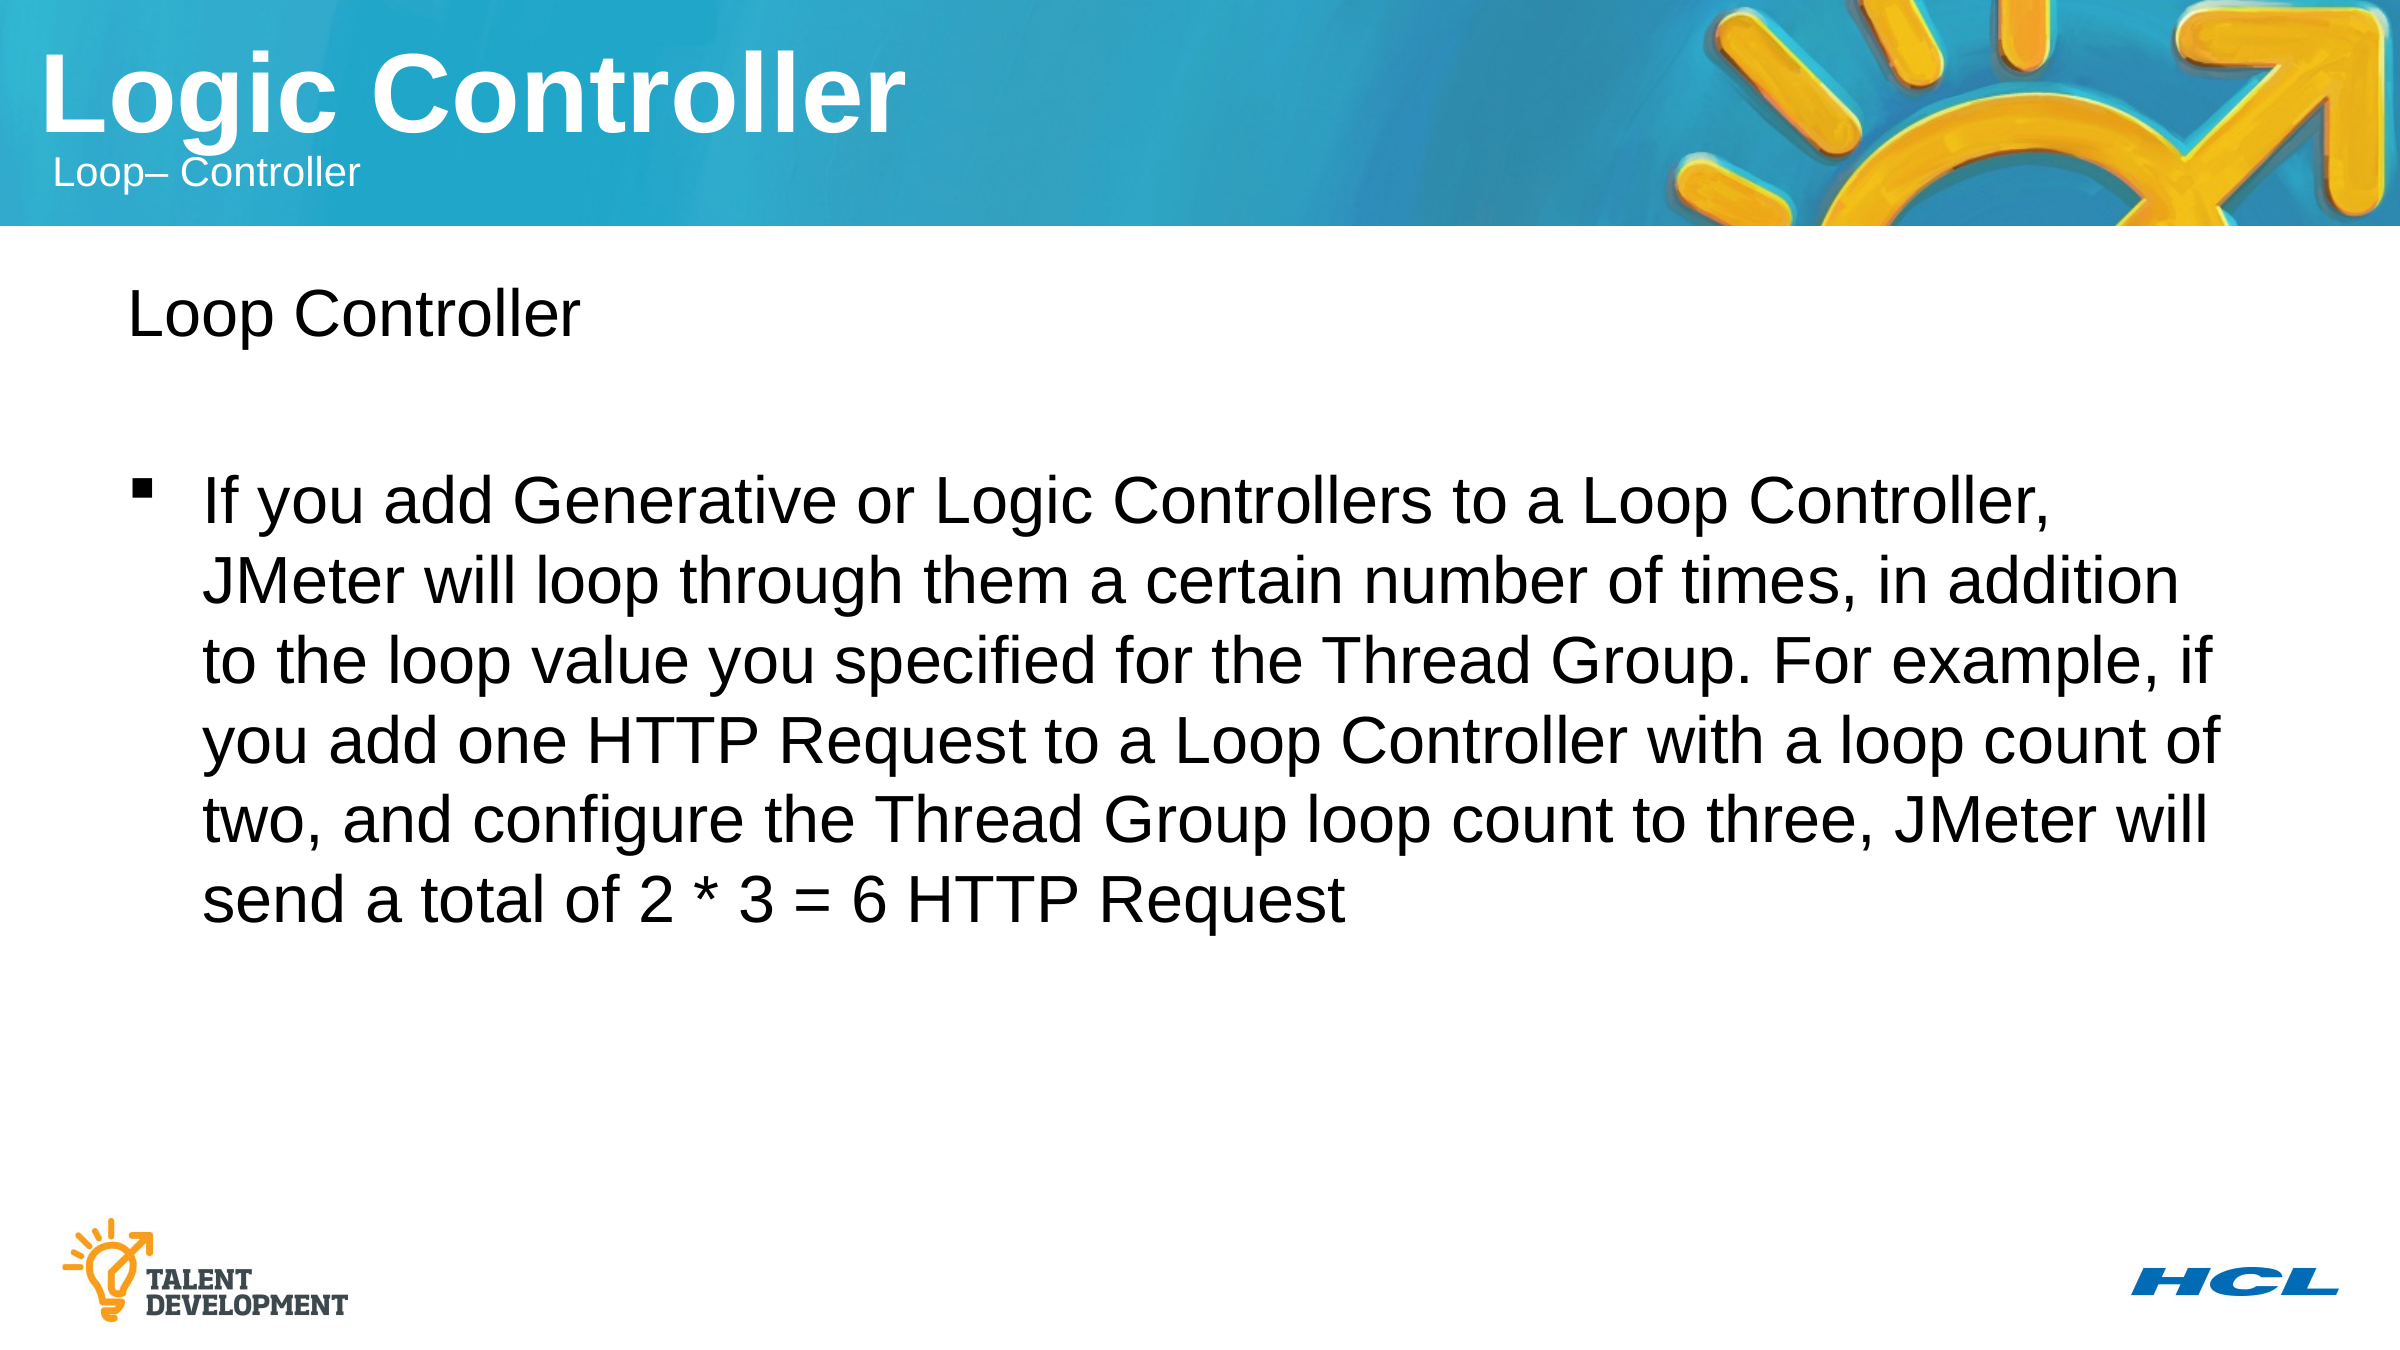

Logic Controller
Loop– Controller
Loop Controller

If you add Generative or Logic Controllers to a Loop Controller, JMeter will loop through them a certain number of times, in addition to the loop value you specified for the Thread Group. For example, if you add one HTTP Request to a Loop Controller with a loop count of two, and configure the Thread Group loop count to three, JMeter will send a total of 2 * 3 = 6 HTTP Request